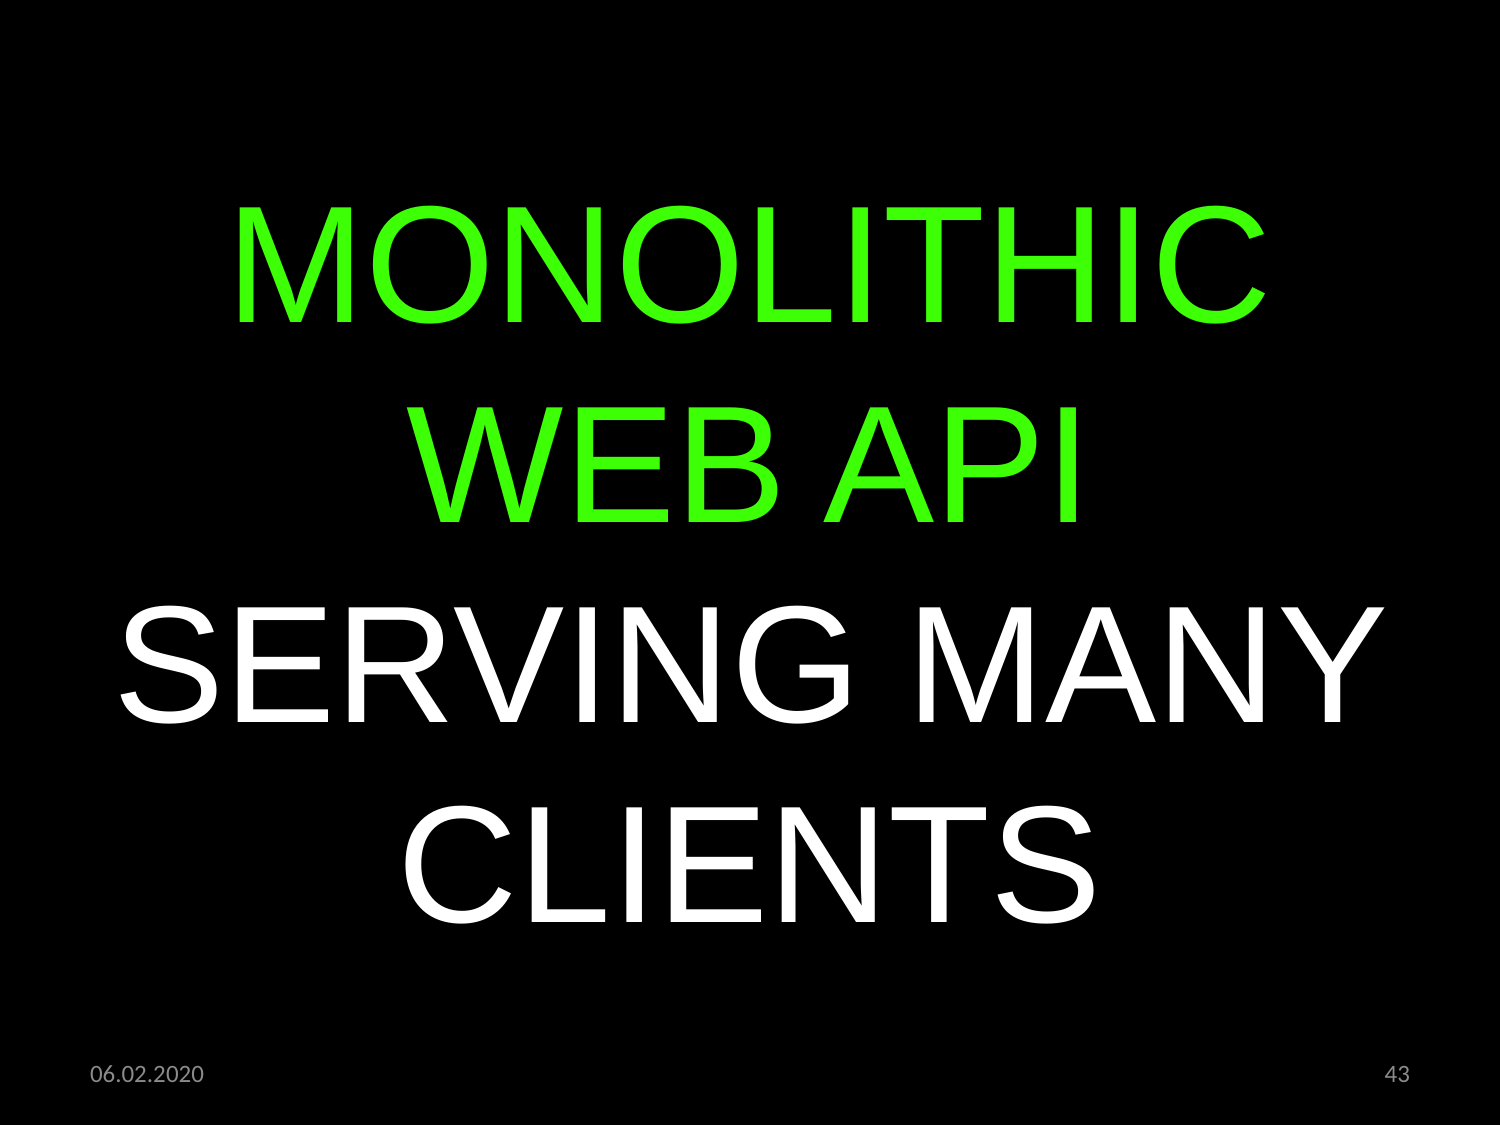

MONOLITHIC WEB API SERVING MANY CLIENTS
06.02.2020
43